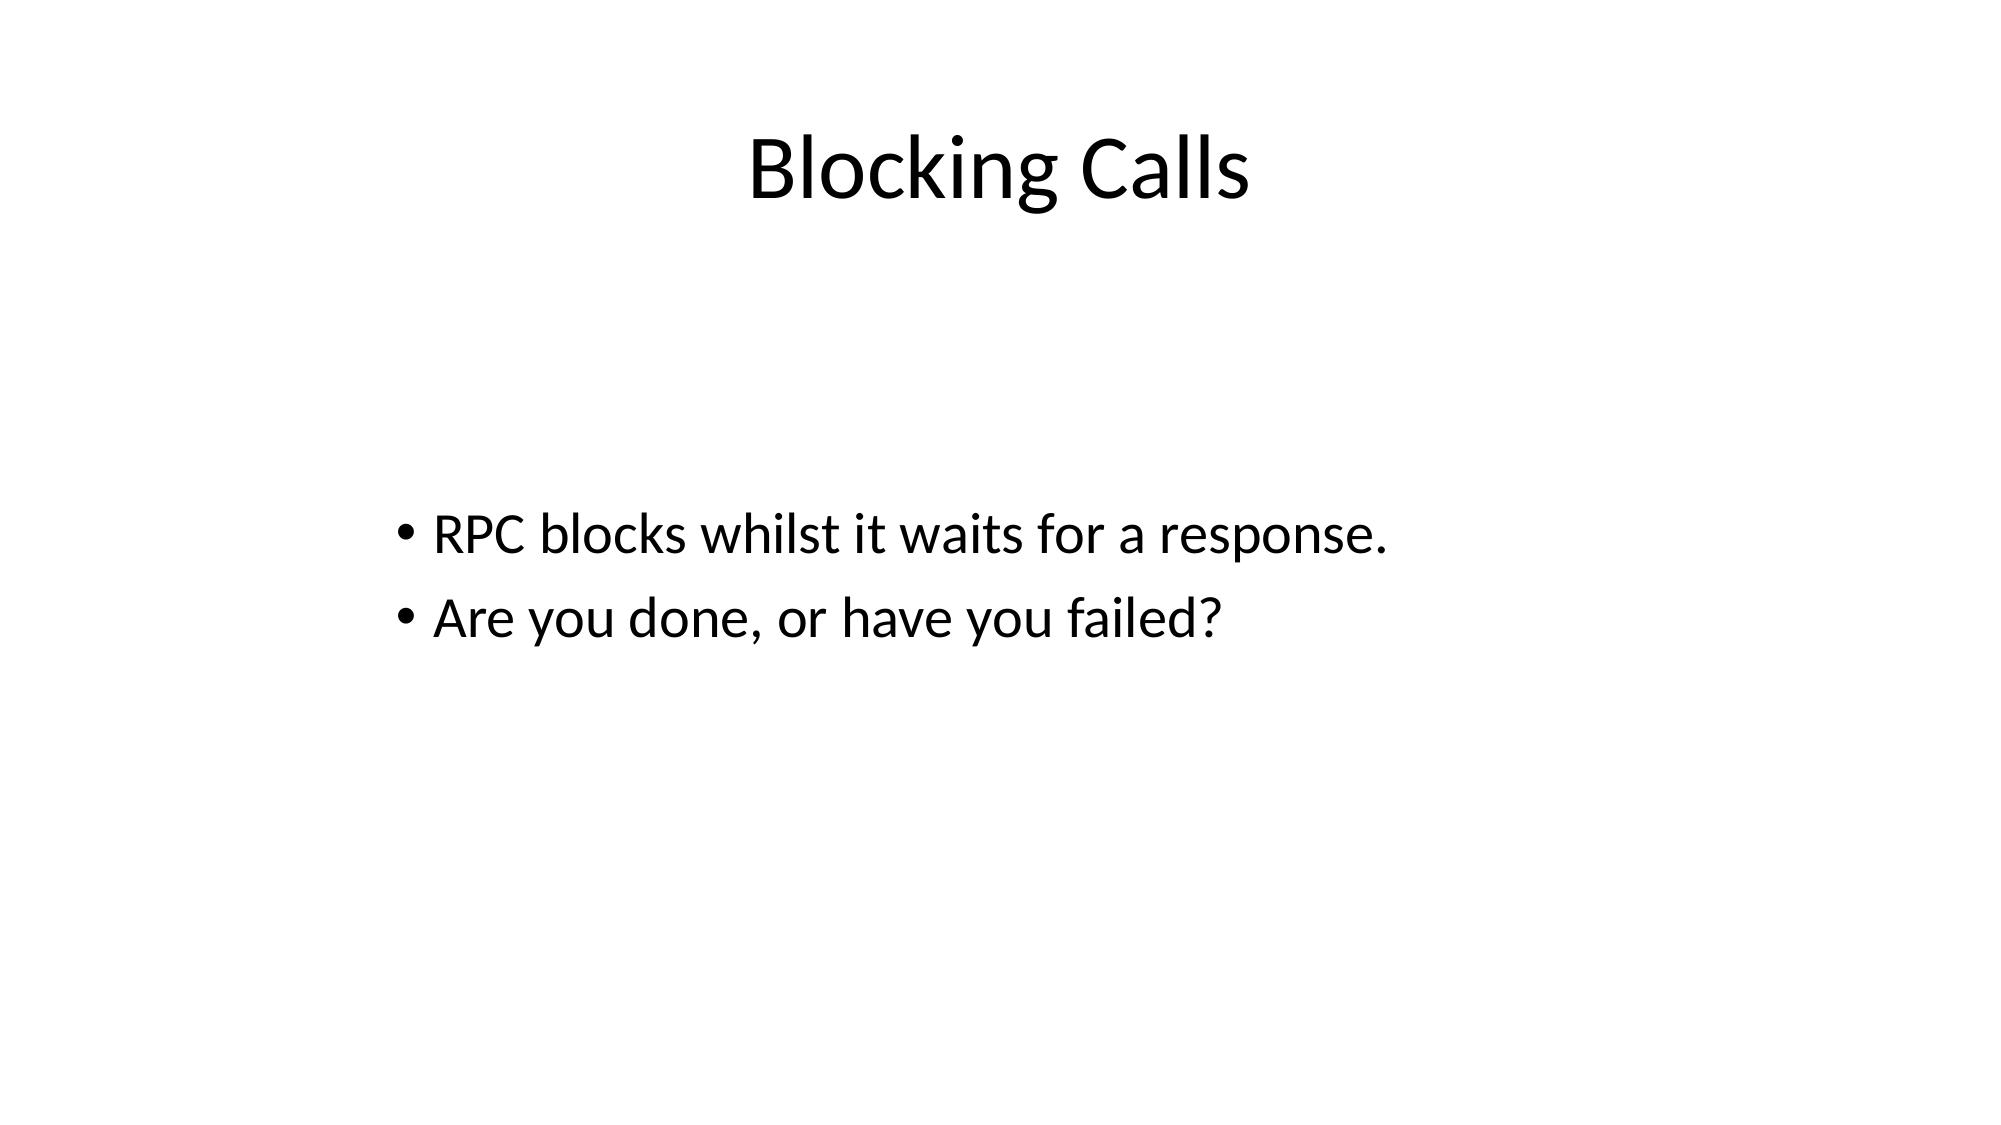

# Blocking Calls
RPC blocks whilst it waits for a response.
Are you done, or have you failed?